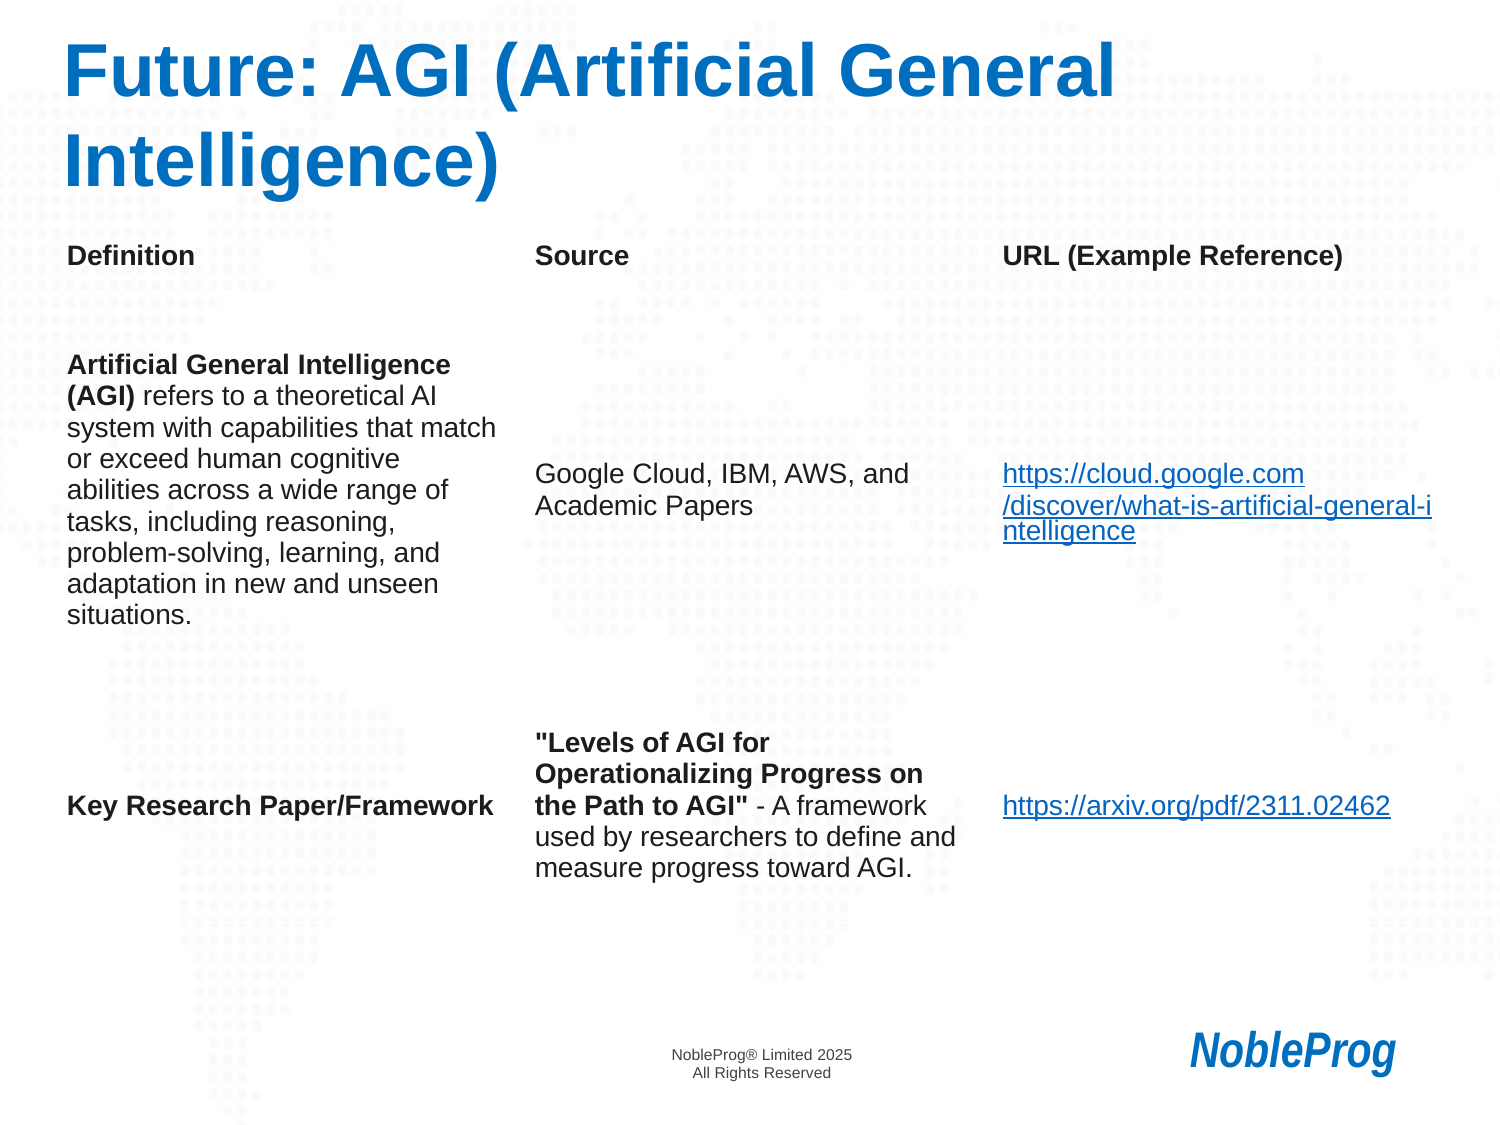

# Future: AGI (Artificial General Intelligence)
| Definition | Source | URL (Example Reference) |
| --- | --- | --- |
| Artificial General Intelligence (AGI) refers to a theoretical AI system with capabilities that match or exceed human cognitive abilities across a wide range of tasks, including reasoning, problem-solving, learning, and adaptation in new and unseen situations. | Google Cloud, IBM, AWS, and Academic Papers | https://cloud.google.com/discover/what-is-artificial-general-intelligence |
| Key Research Paper/Framework | "Levels of AGI for Operationalizing Progress on the Path to AGI" - A framework used by researchers to define and measure progress toward AGI. | https://arxiv.org/pdf/2311.02462 |